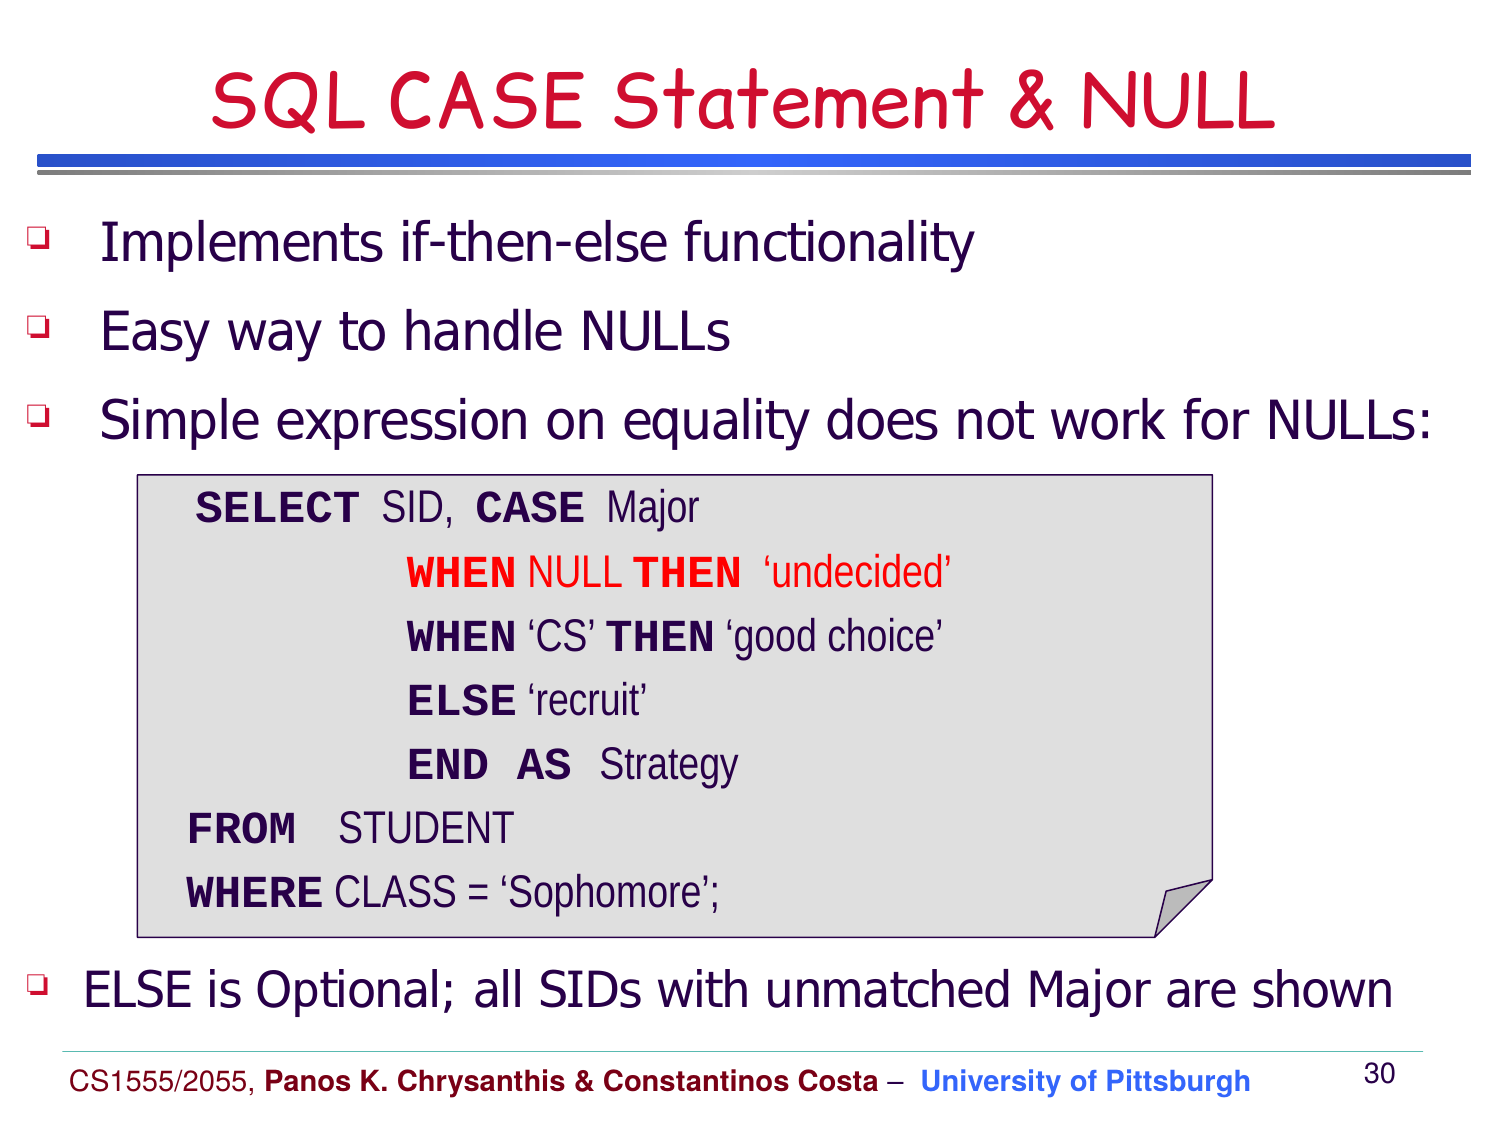

# SQL CASE Statement & NULL
 Implements if-then-else functionality
 Easy way to handle NULLs
 Simple expression on equality does not work for NULLs:
      SELECT  SID,  CASE  Major
                             WHEN NULL THEN  ‘undecided’
                             WHEN ‘CS’ THEN ‘good choice’
                             ELSE ‘recruit’
                             END AS Strategy
        FROM    STUDENT
        WHERE CLASS = ‘Sophomore’;
ELSE is Optional; all SIDs with unmatched Major are shown